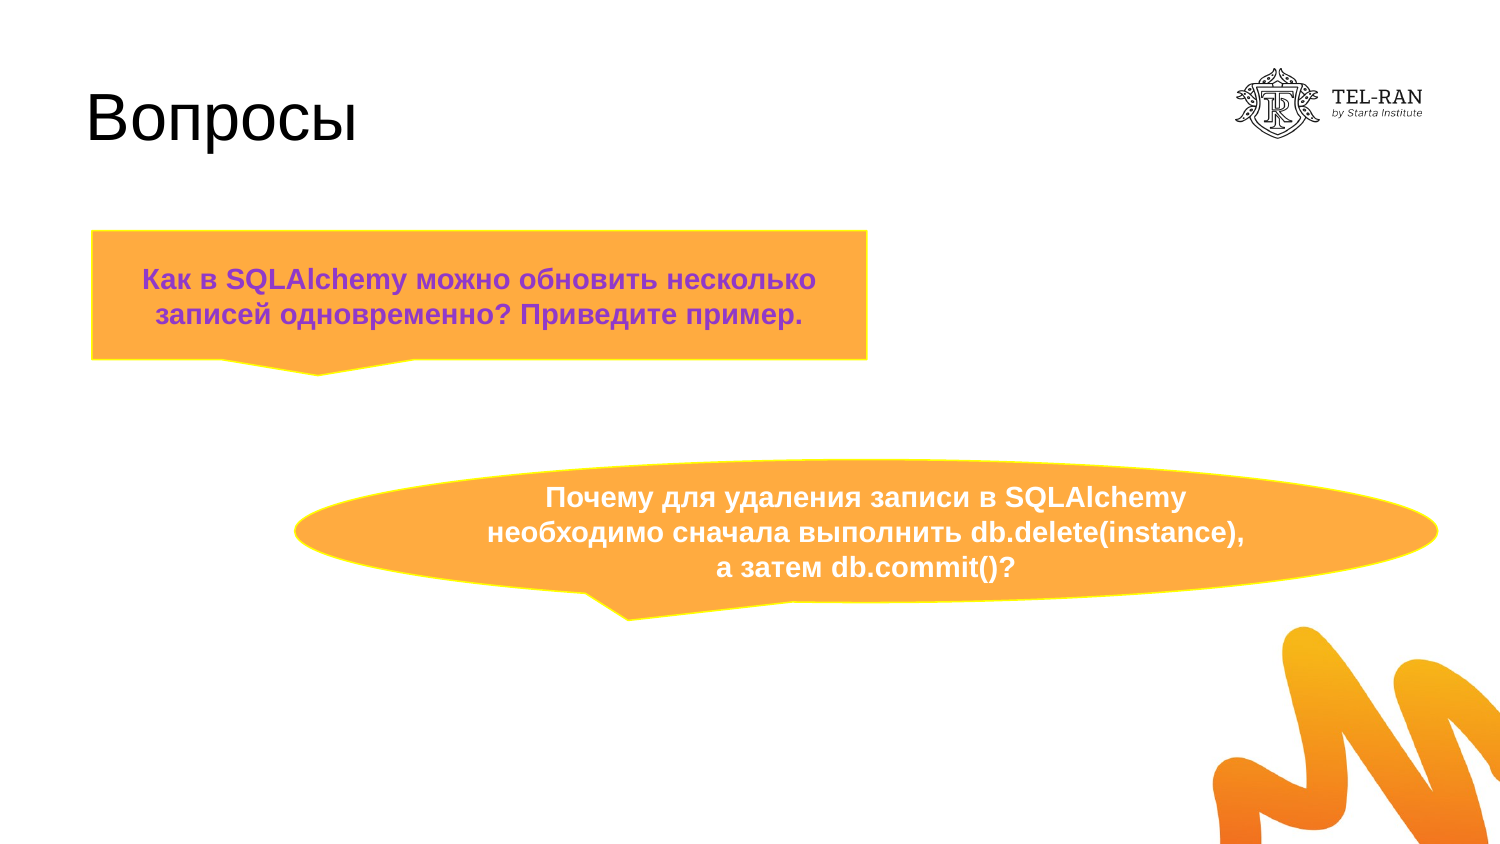

# Вопросы
Как в SQLAlchemy можно обновить несколько записей одновременно? Приведите пример.
Почему для удаления записи в SQLAlchemy необходимо сначала выполнить db.delete(instance), а затем db.commit()?